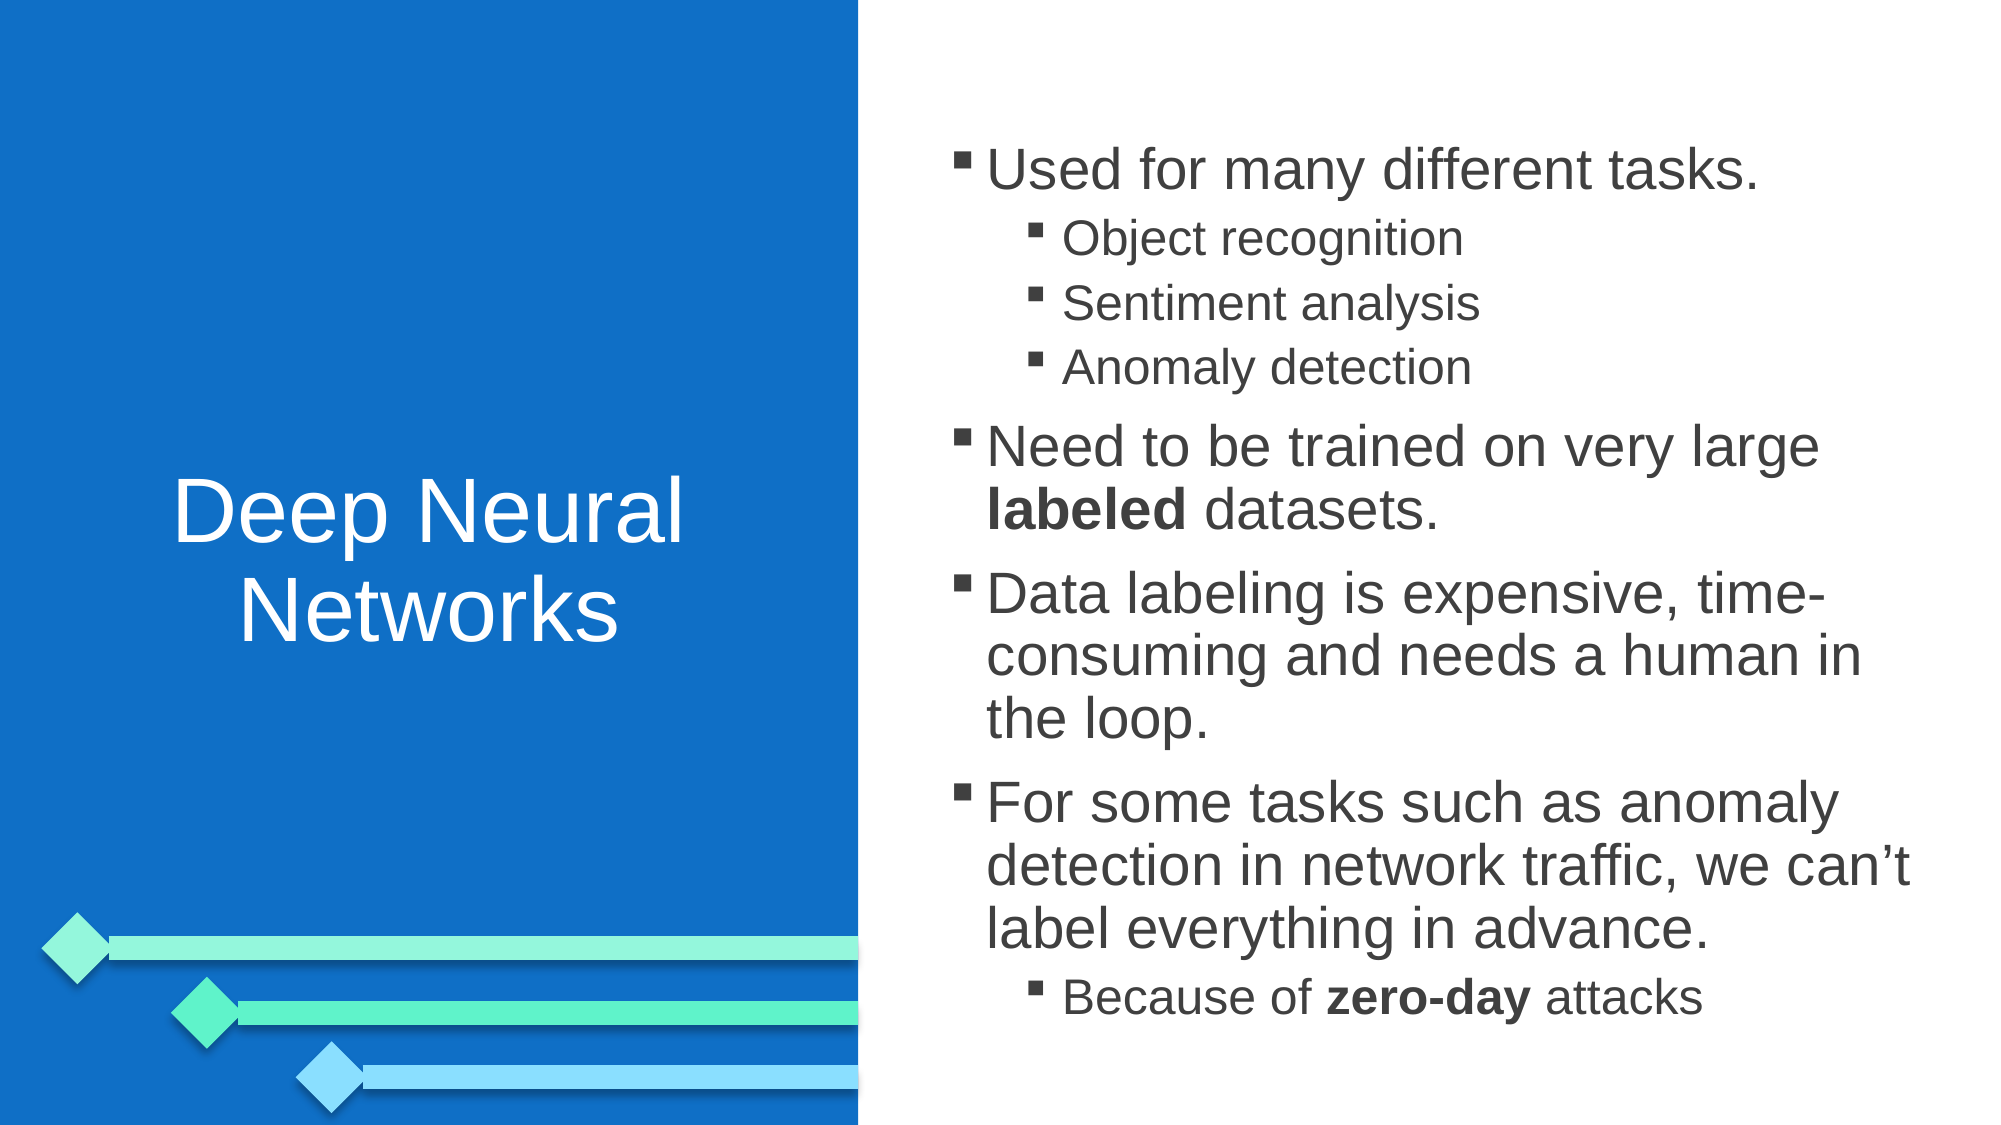

Used for many different tasks.
Object recognition
Sentiment analysis
Anomaly detection
Need to be trained on very large labeled datasets.
Data labeling is expensive, time-consuming and needs a human in the loop.
For some tasks such as anomaly detection in network traffic, we can’t label everything in advance.
Because of zero-day attacks
# Deep Neural Networks